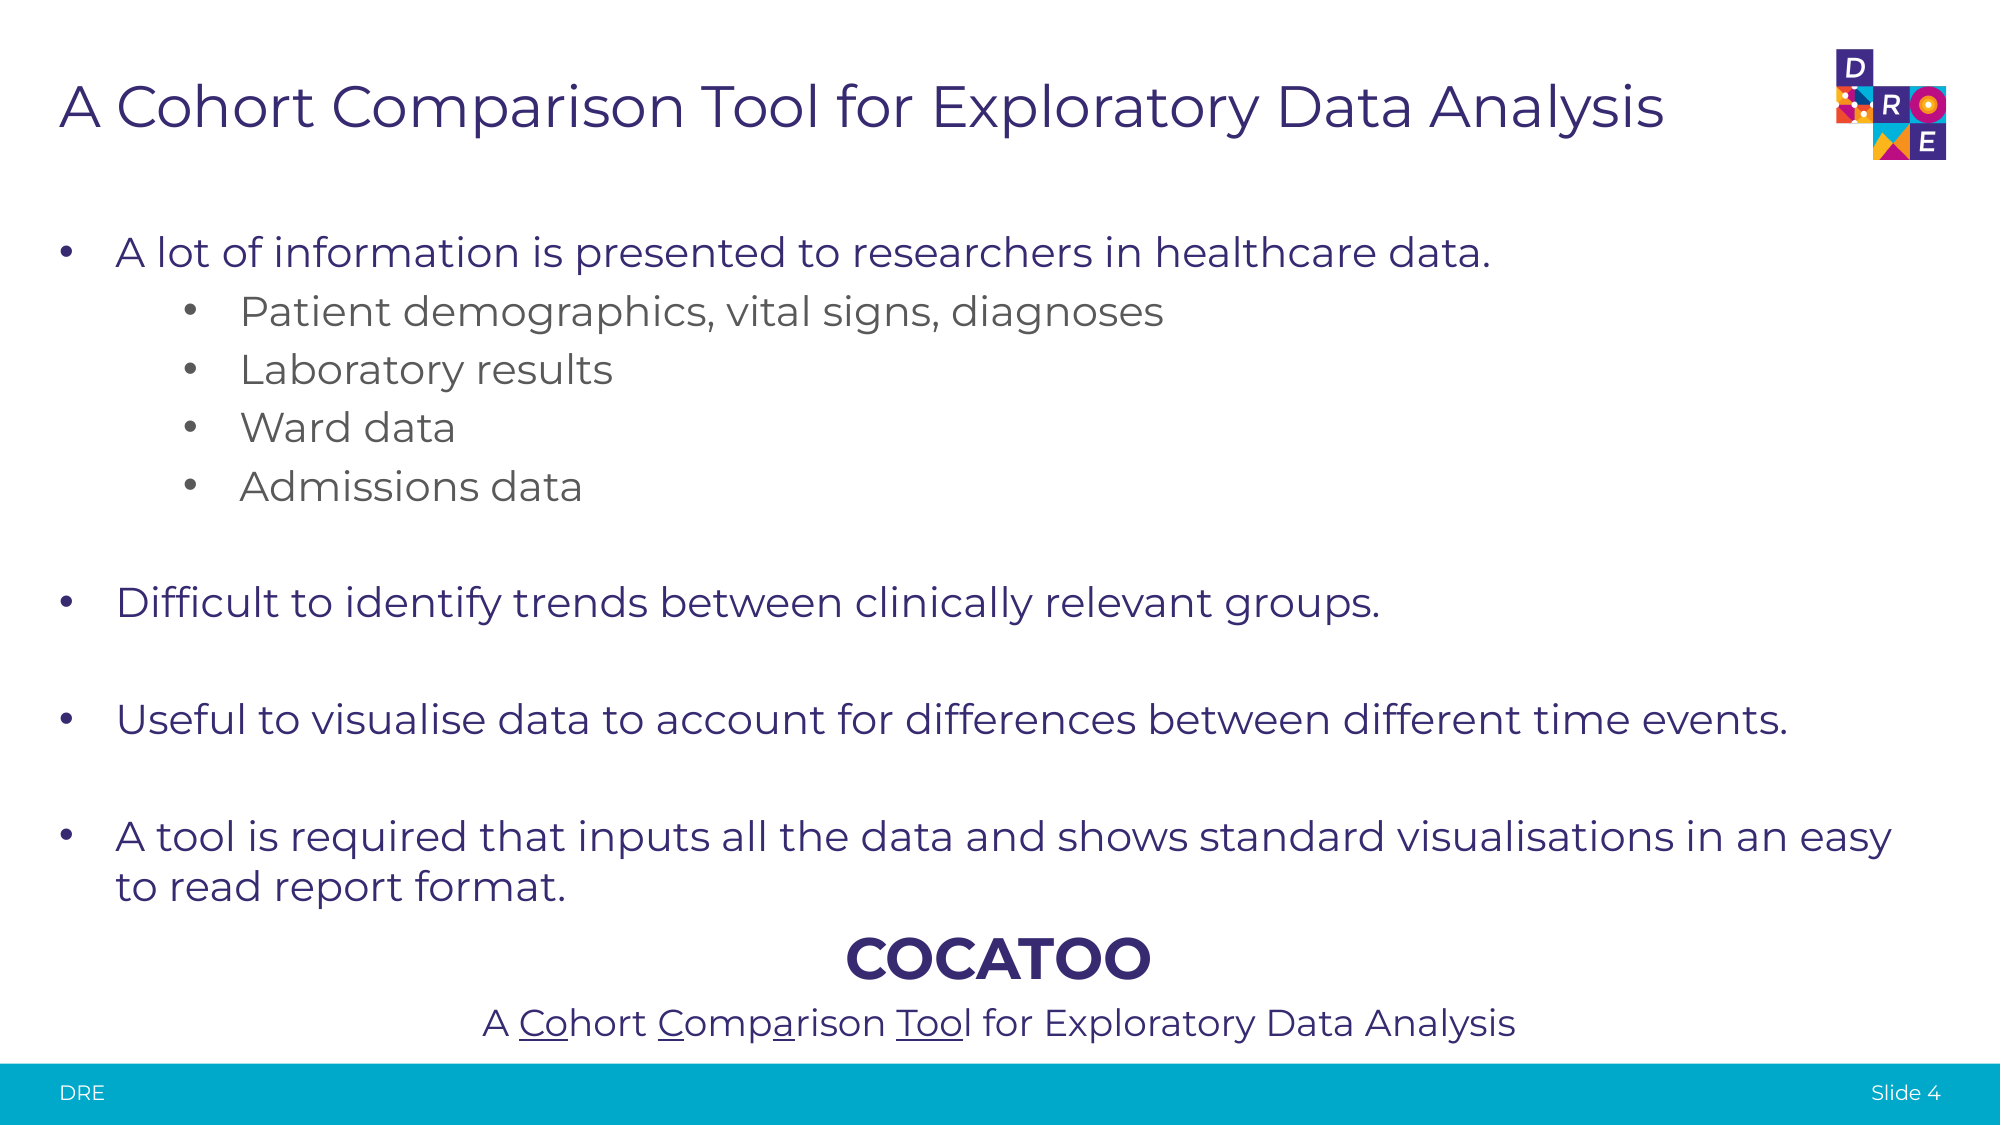

# A Cohort Comparison Tool for Exploratory Data Analysis
A lot of information is presented to researchers in healthcare data.
Patient demographics, vital signs, diagnoses
Laboratory results
Ward data
Admissions data

Difficult to identify trends between clinically relevant groups.

Useful to visualise data to account for differences between different time events.

A tool is required that inputs all the data and shows standard visualisations in an easy to read report format.
COCATOO
A Cohort Comparison Tool for Exploratory Data Analysis